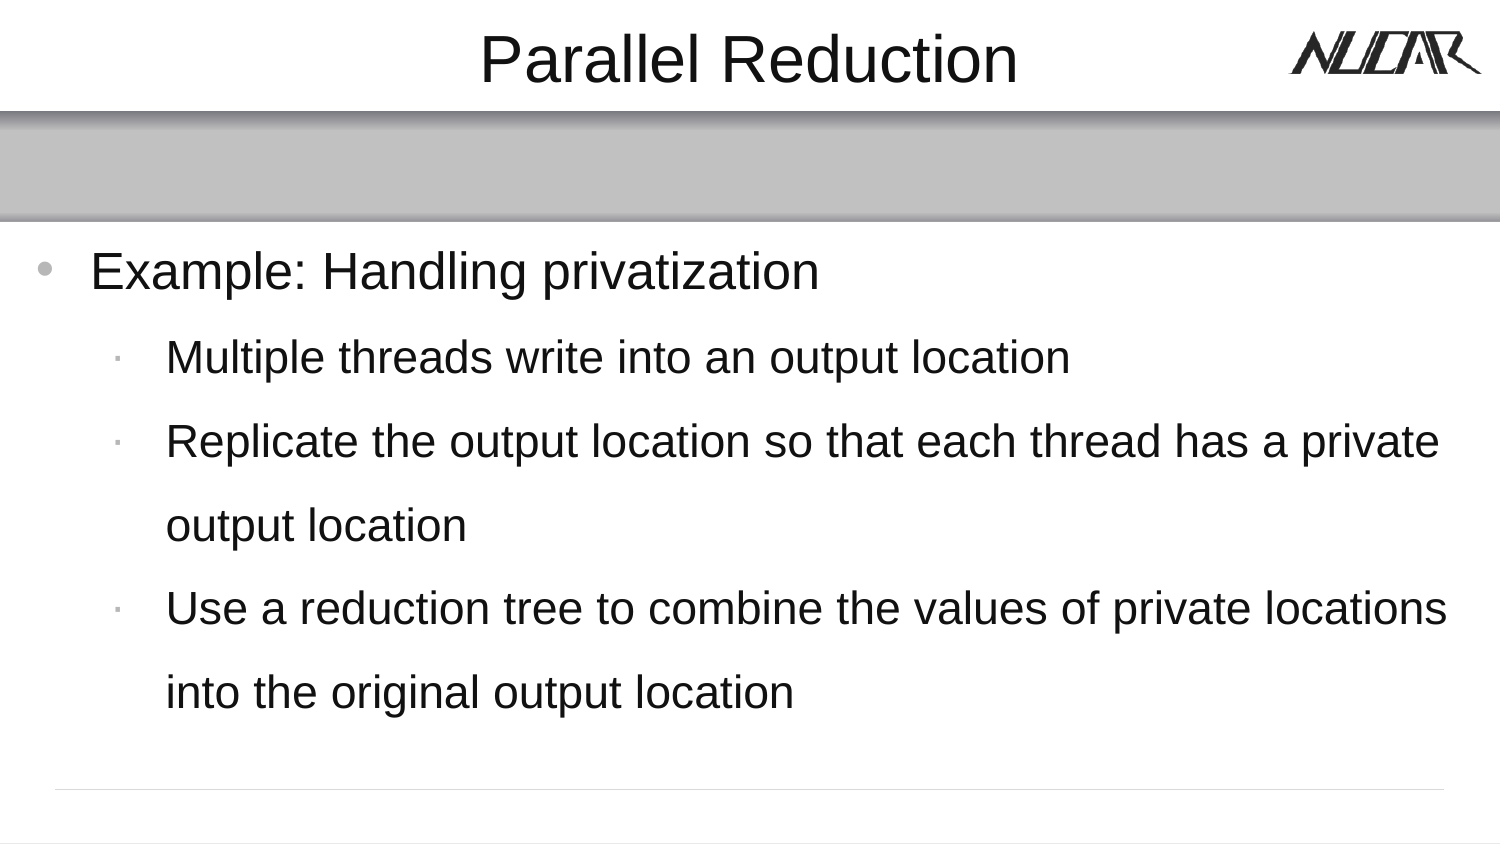

# Parallel Reduction
Example: Handling privatization
Multiple threads write into an output location
Replicate the output location so that each thread has a private output location
Use a reduction tree to combine the values of private locations into the original output location